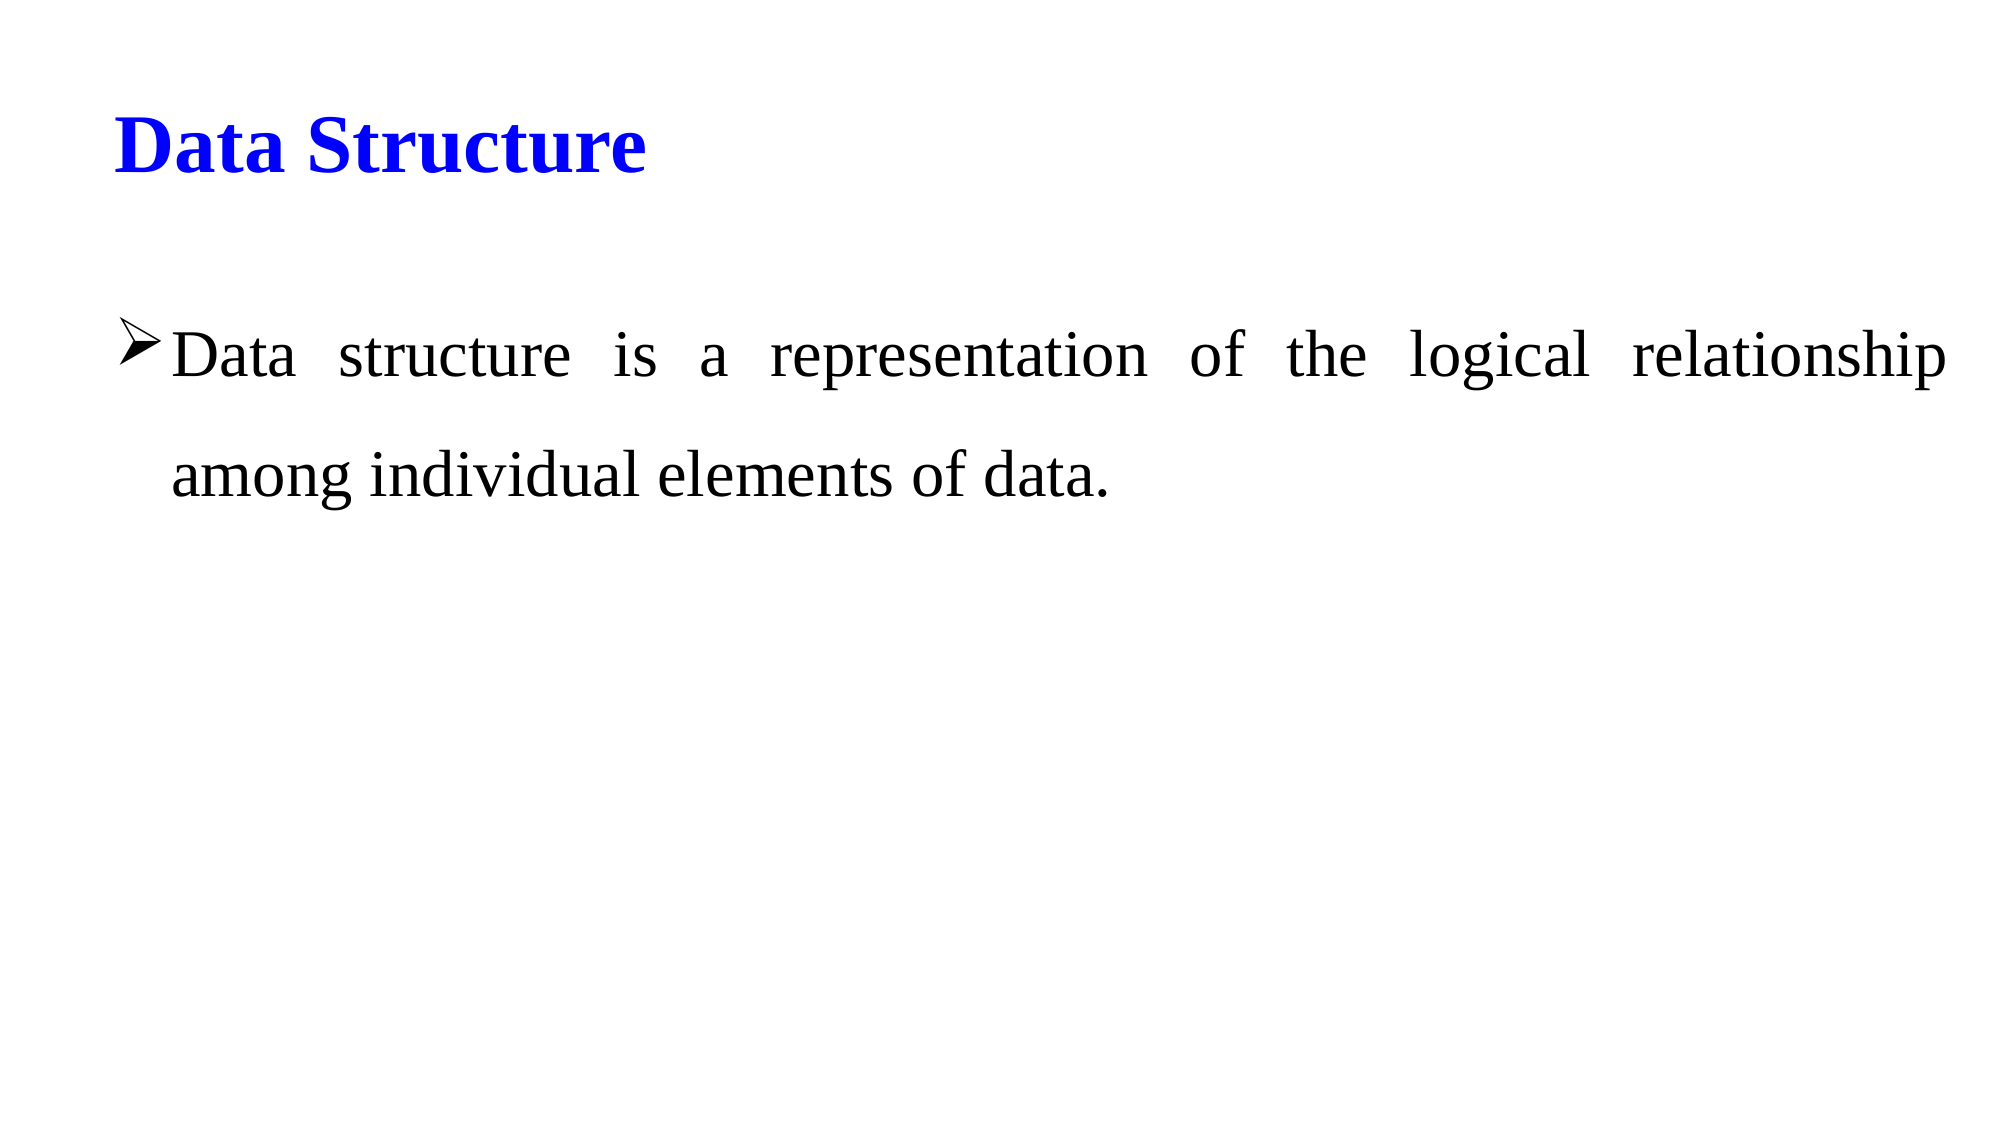

# Data Structure
Data structure is a representation of the logical relationship among individual elements of data.